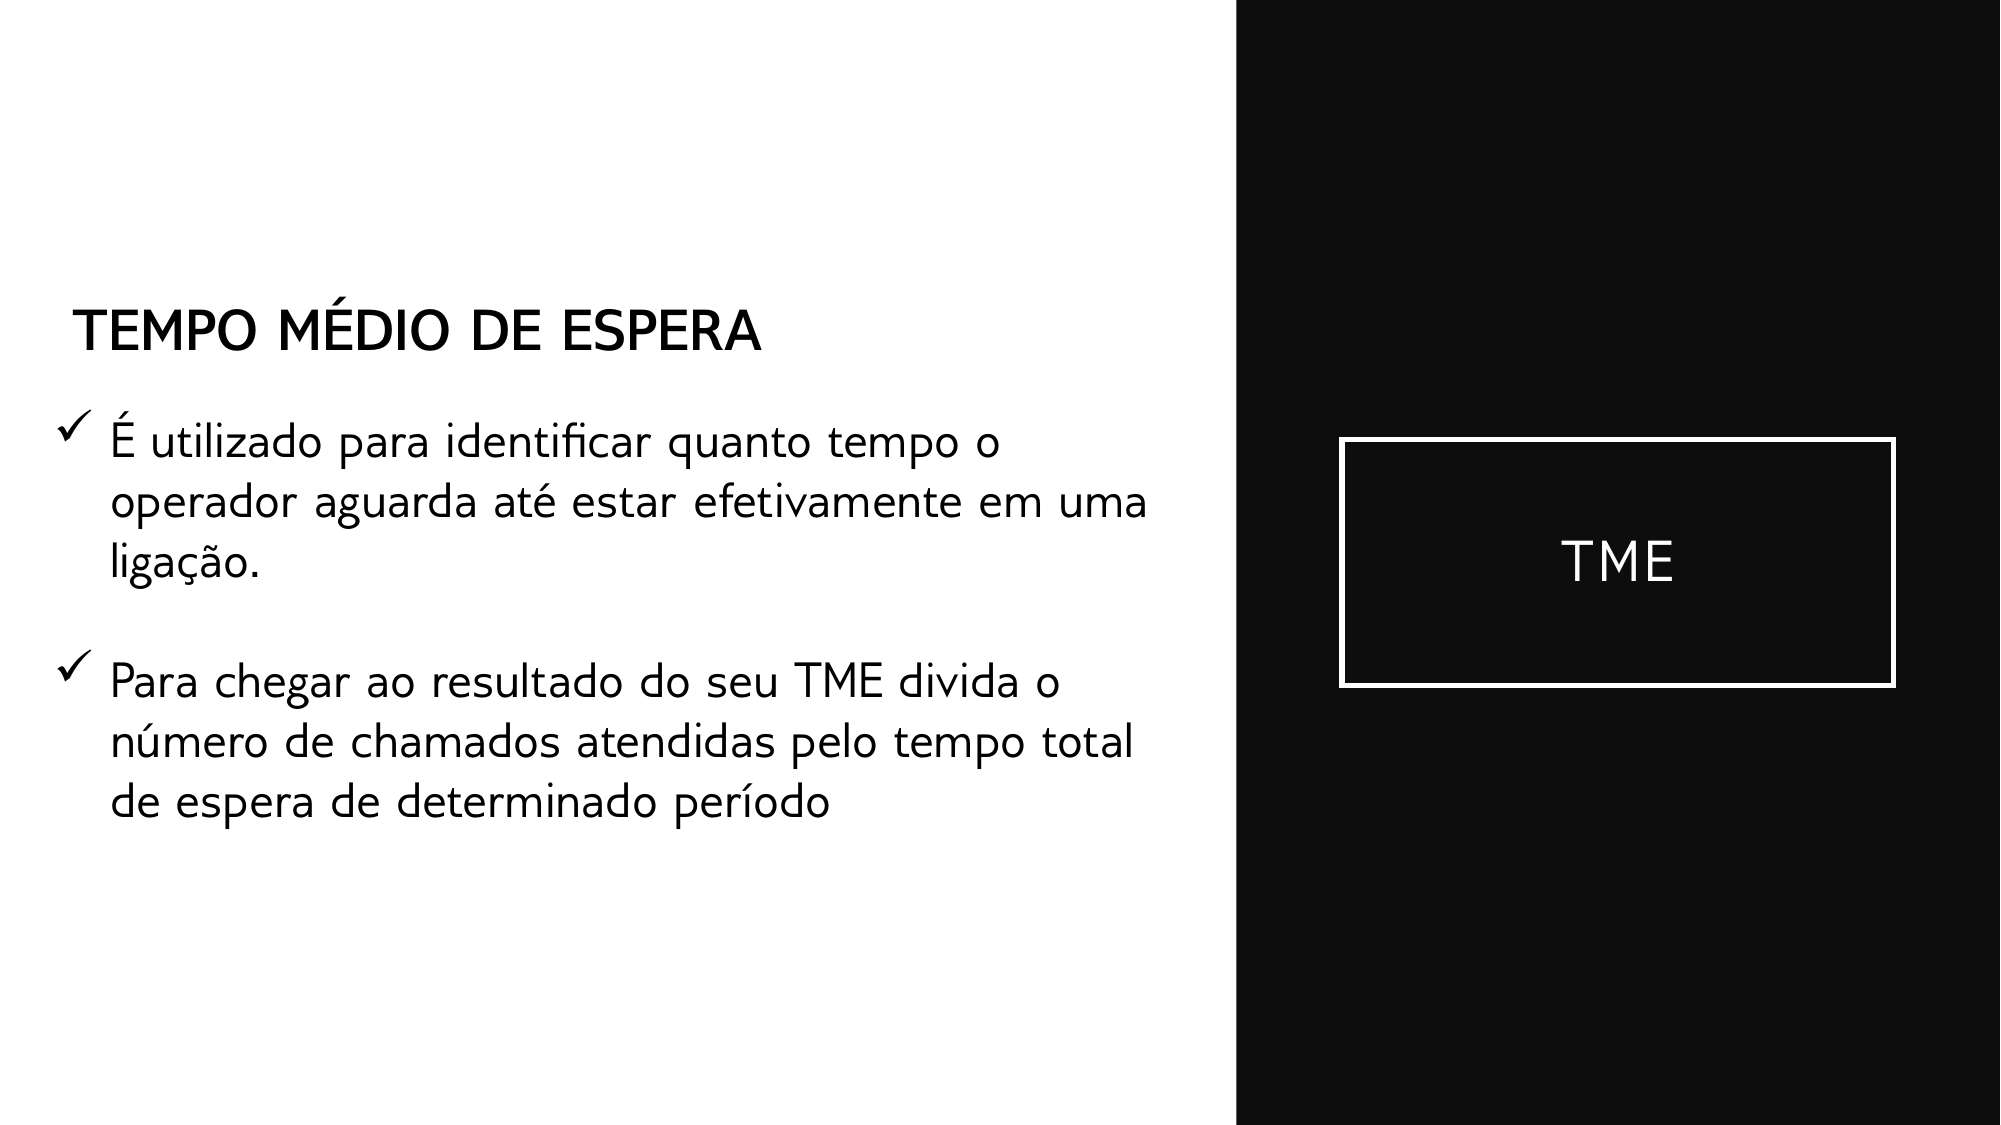

TEMPO MÉDIO DE ESPERA

É utilizado para identificar quanto tempo o operador aguarda até estar efetivamente em uma ligação.

Para chegar ao resultado do seu TME divida o número de chamados atendidas pelo tempo total de espera de determinado período
# TmE